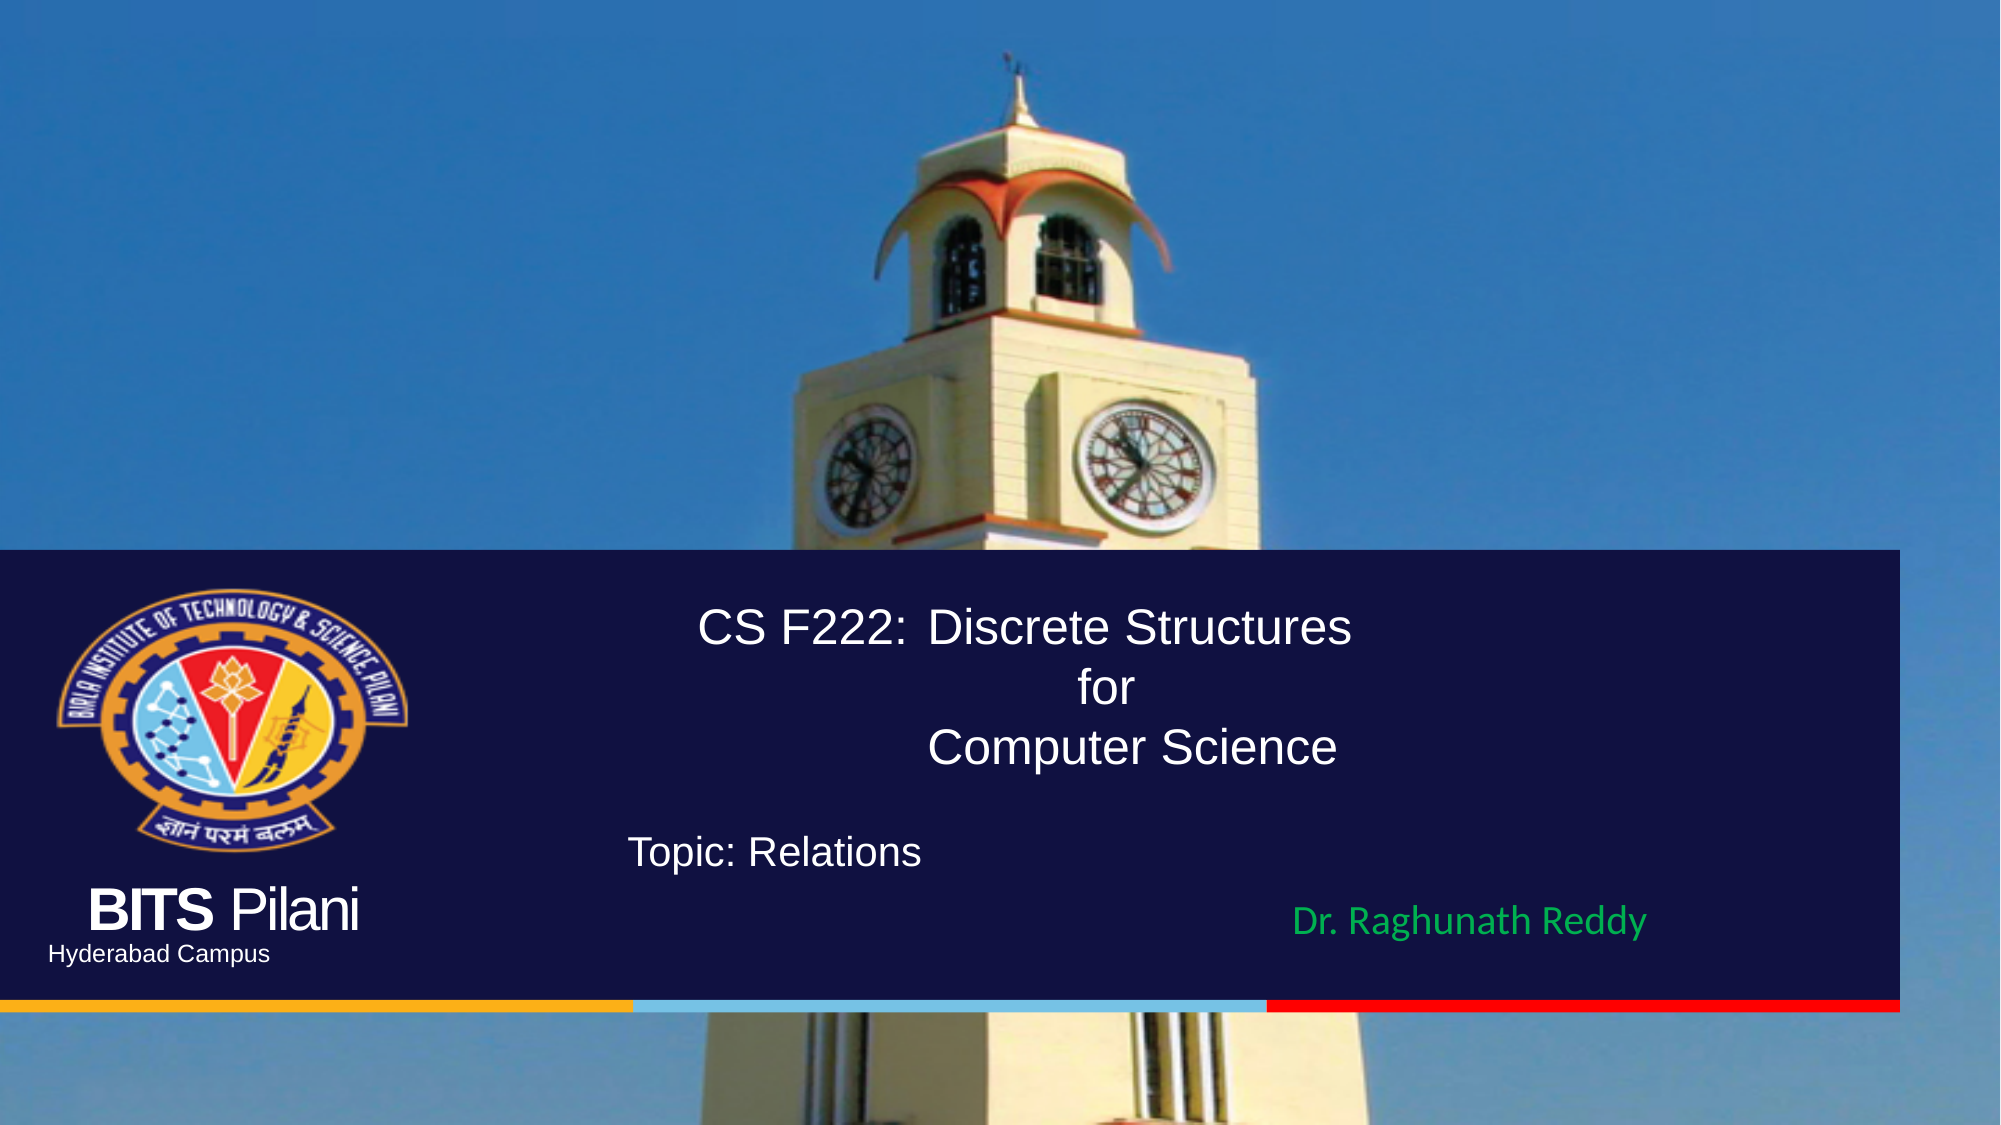

CS F222: 	Discrete Structures
			for
		Computer Science

Topic: Relations
Dr. Raghunath Reddy